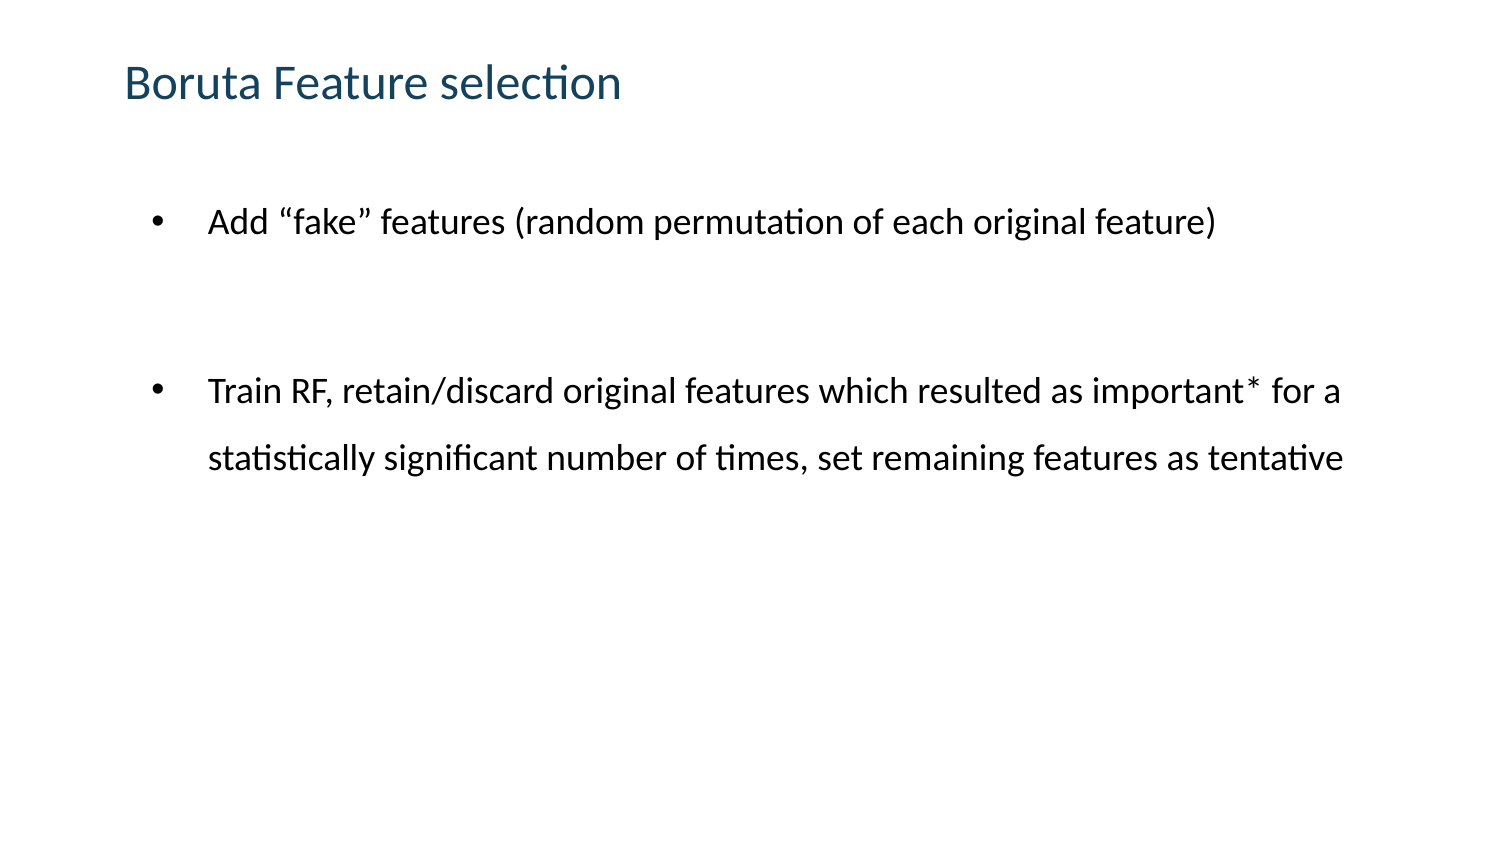

# Boruta Feature selection
Add “fake” features (random permutation of each original feature)

Train RF, retain/discard original features which resulted as important* for a statistically significant number of times, set remaining features as tentative